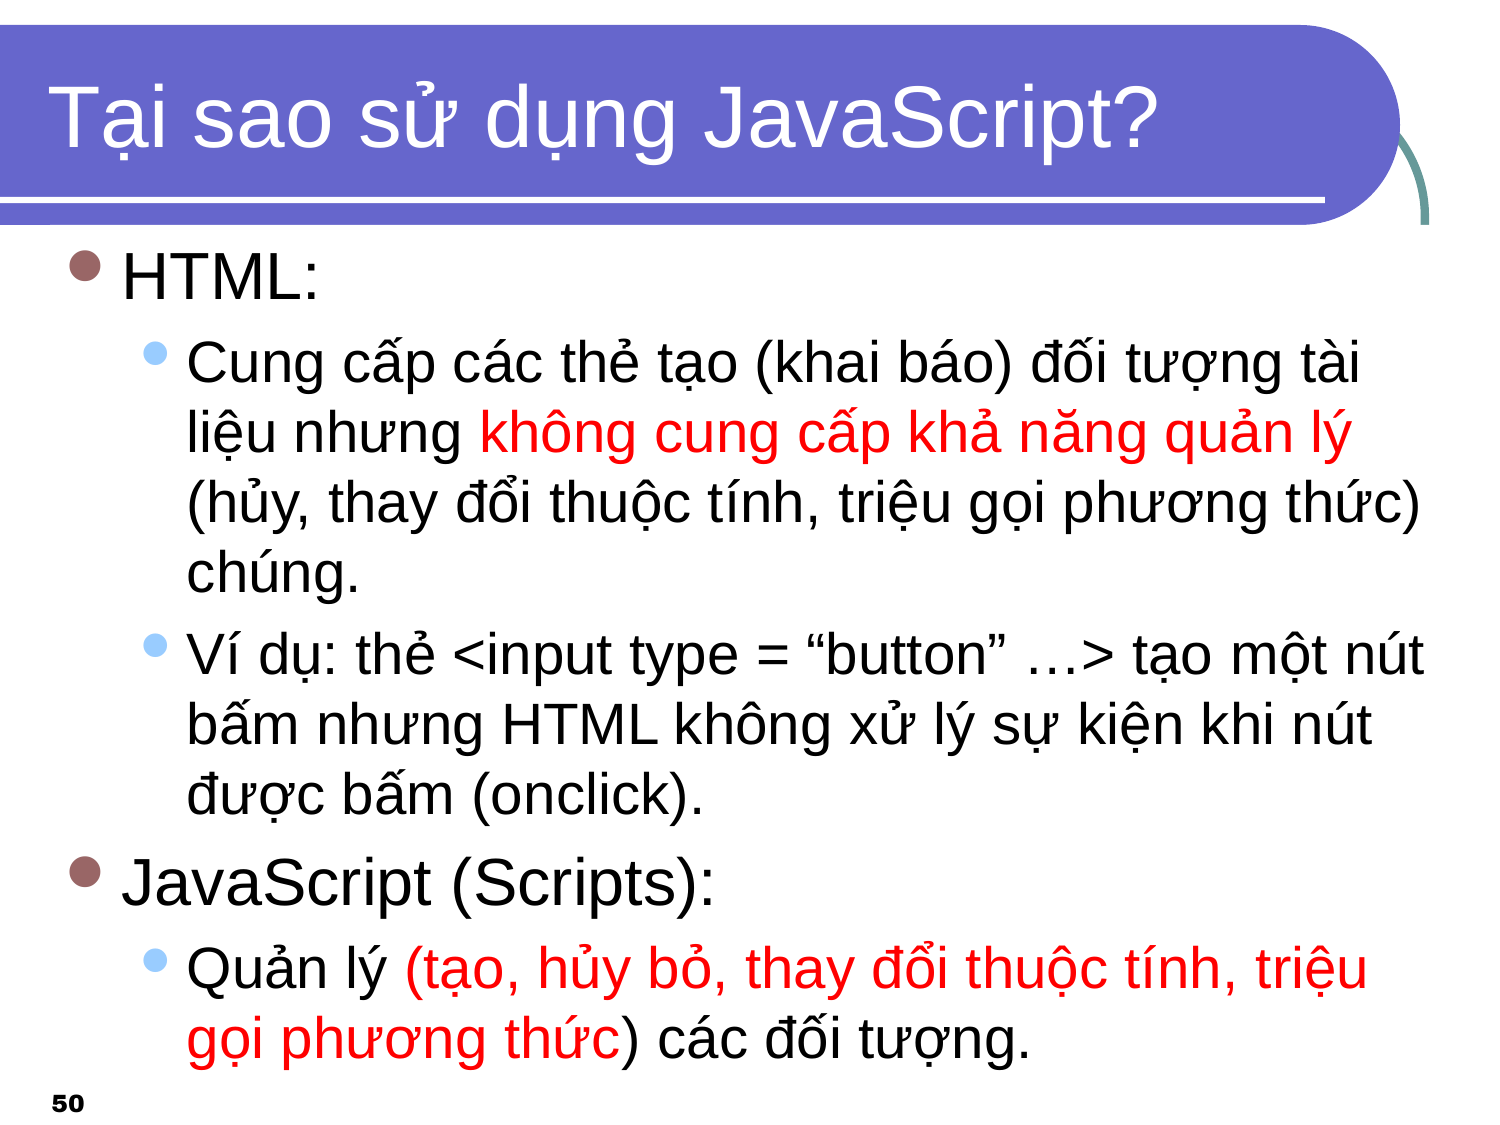

# Tại sao sử dụng JavaScript?
HTML:
Cung cấp các thẻ tạo (khai báo) đối tượng tài liệu nhưng không cung cấp khả năng quản lý (hủy, thay đổi thuộc tính, triệu gọi phương thức) chúng.
Ví dụ: thẻ <input type = “button” …> tạo một nút bấm nhưng HTML không xử lý sự kiện khi nút được bấm (onclick).
JavaScript (Scripts):
Quản lý (tạo, hủy bỏ, thay đổi thuộc tính, triệu gọi phương thức) các đối tượng.
50